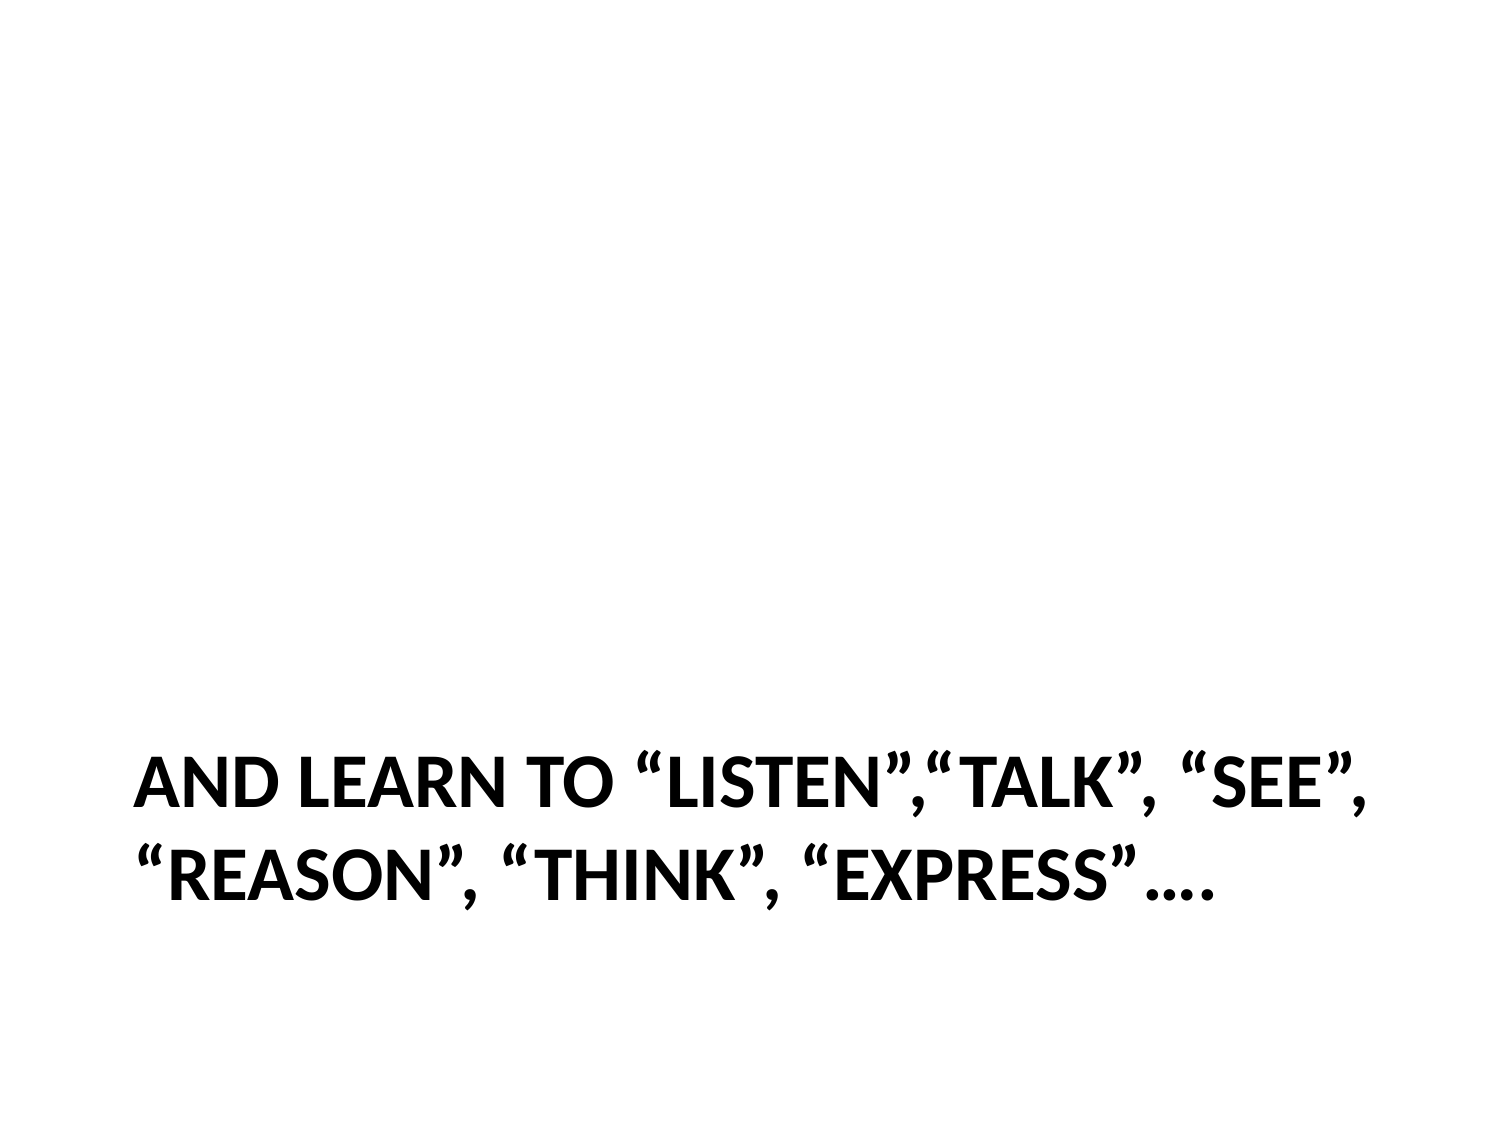

# AND LEARN TO “LISTEN”,“TALK”, “SEE”, “REASON”, “THINK”, “EXPRESS”….